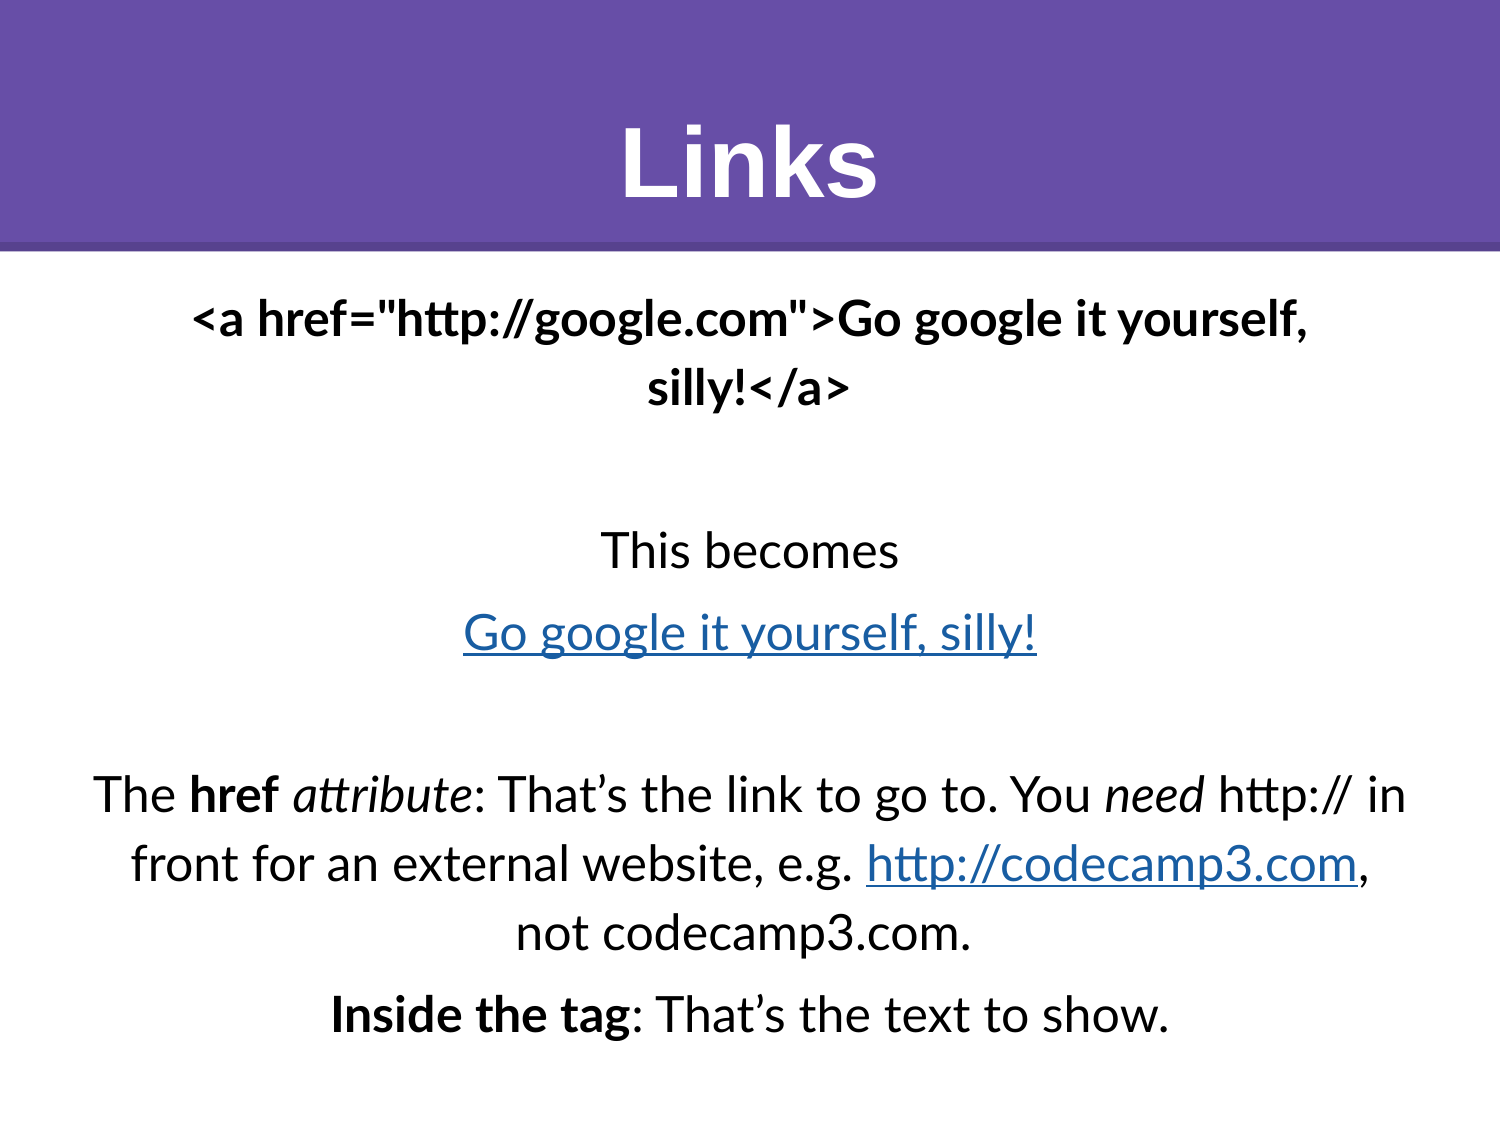

# Links
<a href="http://google.com">Go google it yourself, silly!</a>

This becomes
Go google it yourself, silly!

The href attribute: That’s the link to go to. You need http:// in front for an external website, e.g. http://codecamp3.com, not codecamp3.com.
Inside the tag: That’s the text to show.